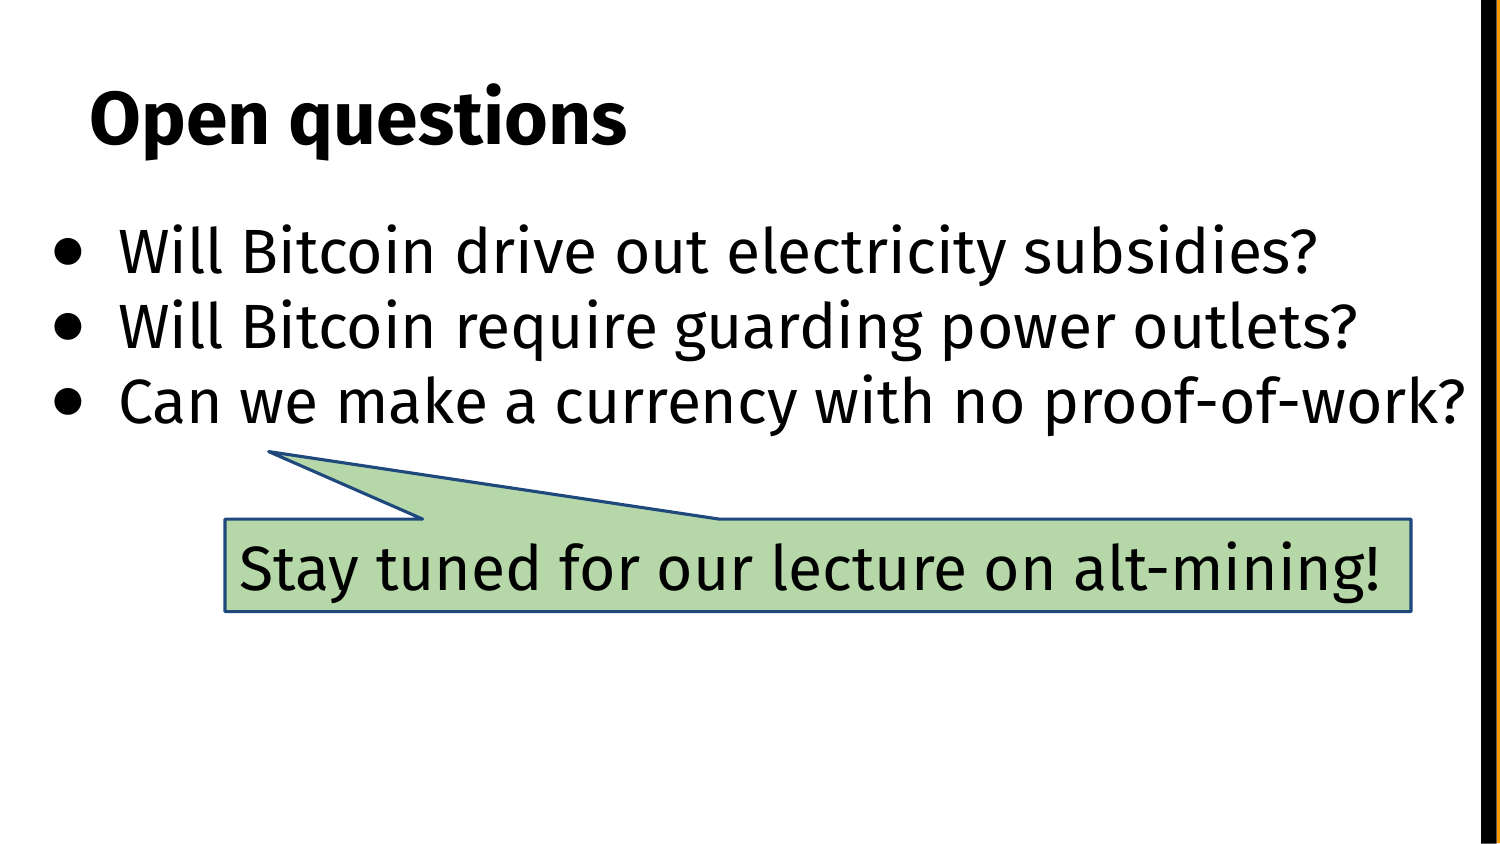

Open questions
Will Bitcoin drive out electricity subsidies?
Will Bitcoin require guarding power outlets?
Can we make a currency with no proof-of-work?
Stay tuned for our lecture on alt-mining!